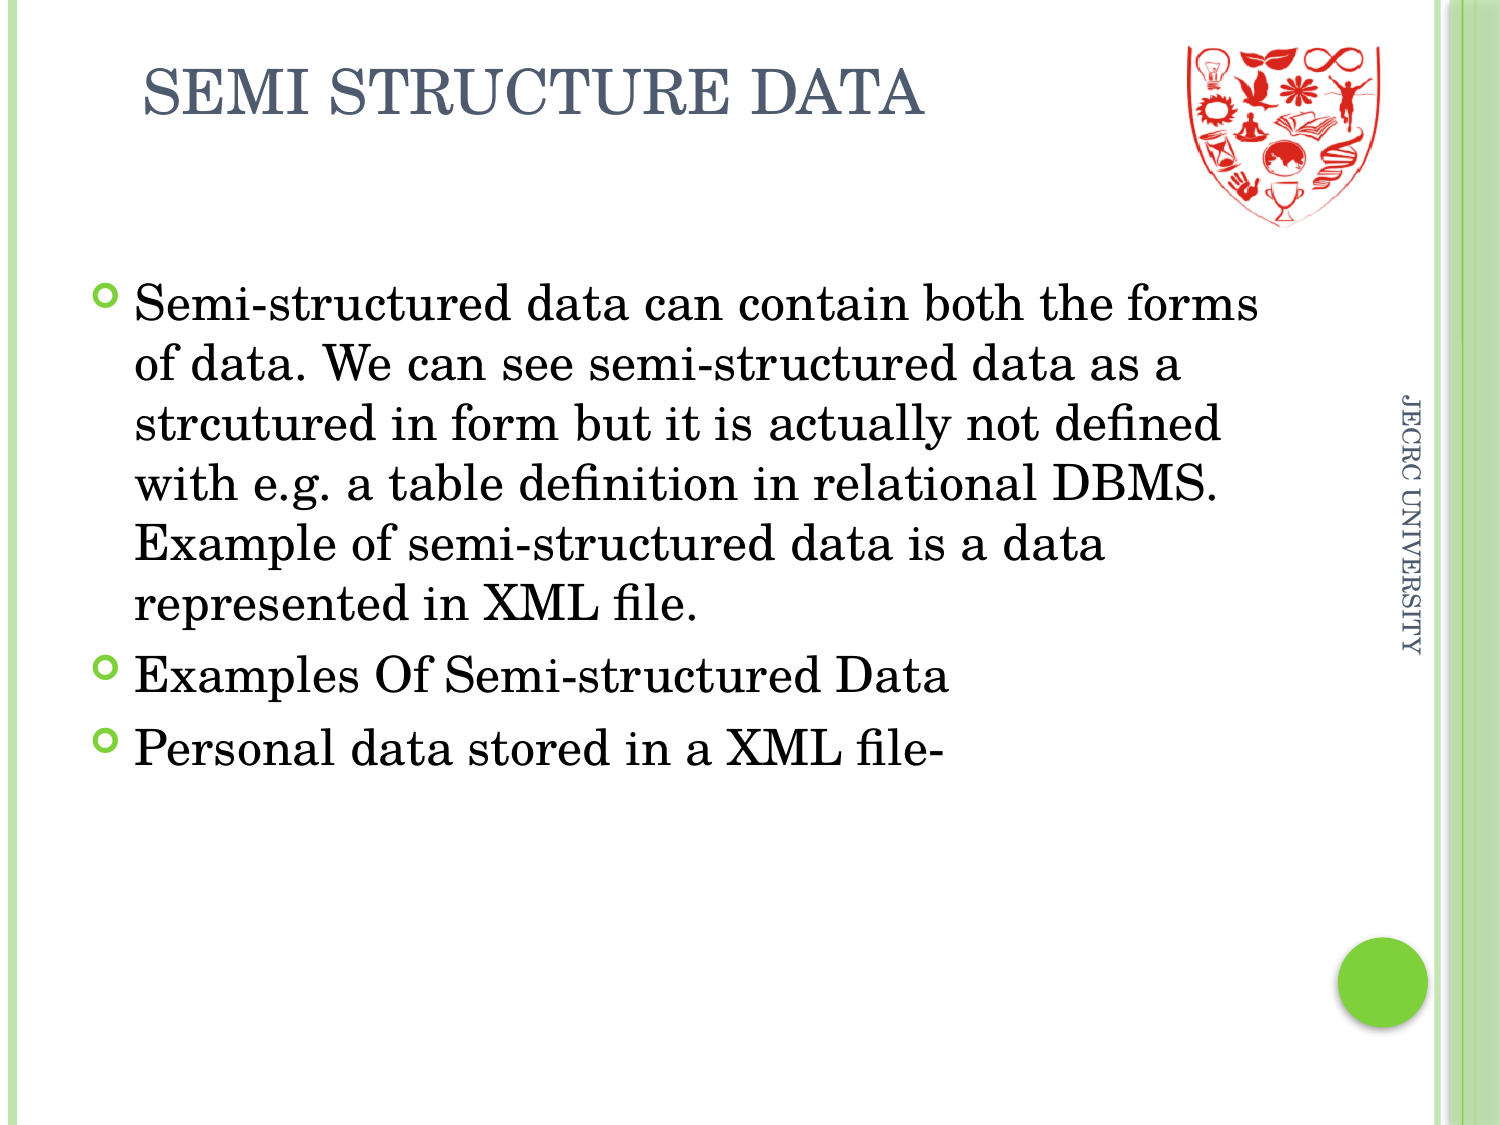

SEMI STRUCTURE DATA
Semi-structured data can contain both the forms of data. We can see semi-structured data as a strcutured in form but it is actually not defined with e.g. a table definition in relational DBMS. Example of semi-structured data is a data represented in XML file.
Examples Of Semi-structured Data
Personal data stored in a XML file-

JECRC UNIVERSITY